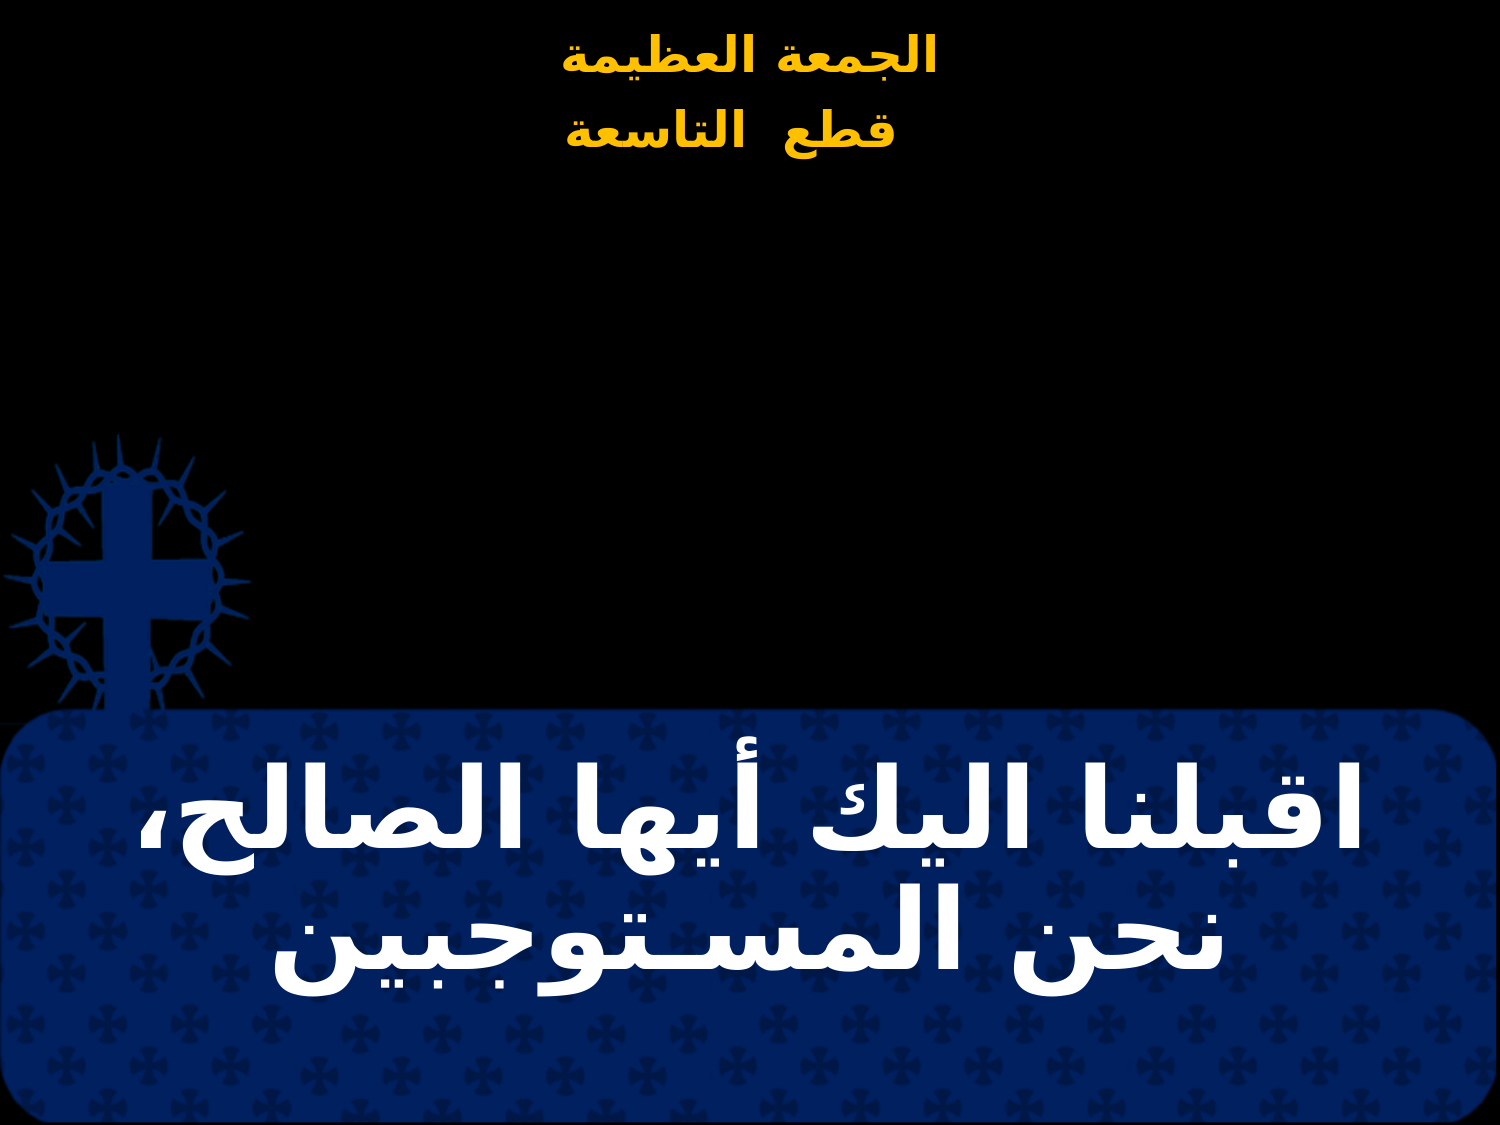

# اقبلنا اليك أيها الصالح، نحن المسـتوجبين